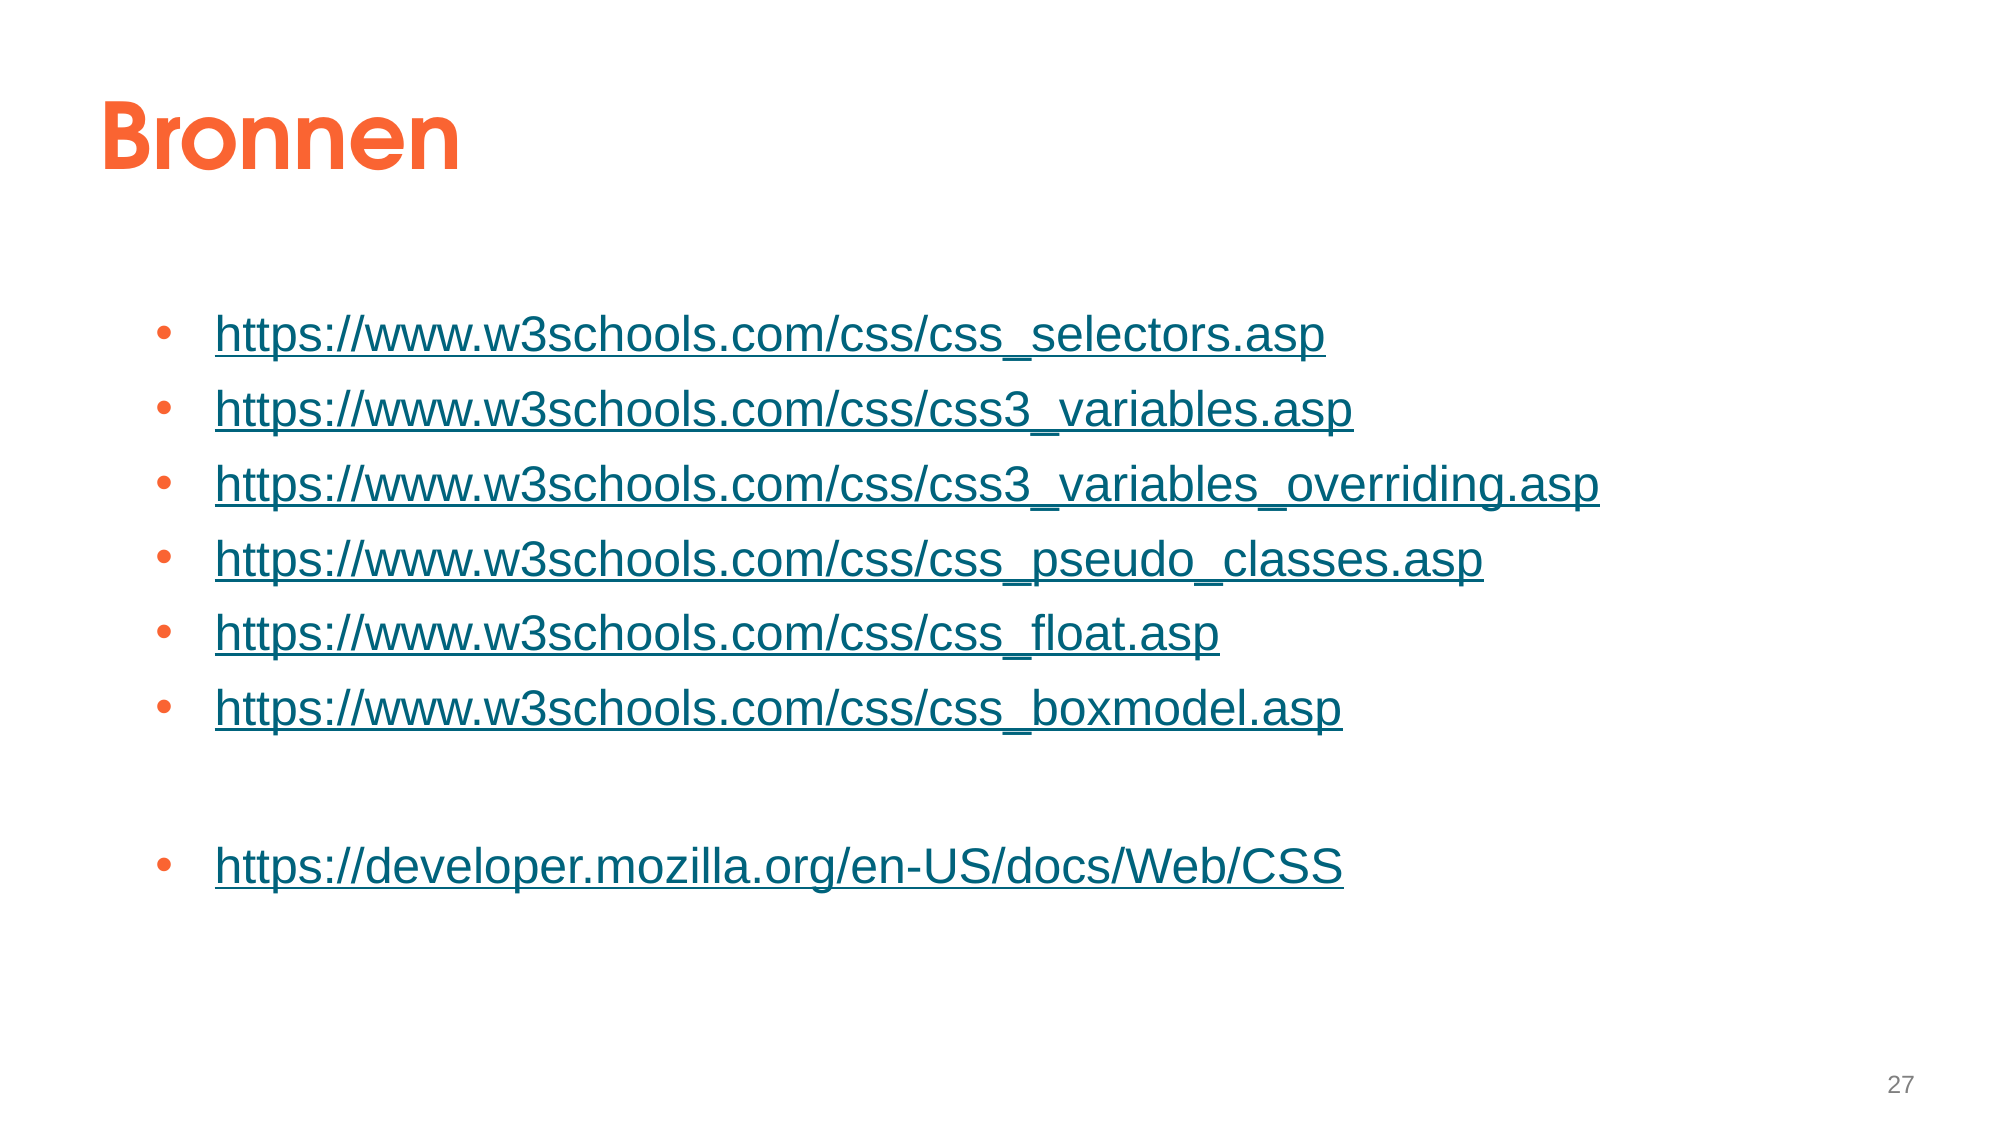

# Bronnen
https://www.w3schools.com/css/css_selectors.asp
https://www.w3schools.com/css/css3_variables.asp
https://www.w3schools.com/css/css3_variables_overriding.asp
https://www.w3schools.com/css/css_pseudo_classes.asp
https://www.w3schools.com/css/css_float.asp
https://www.w3schools.com/css/css_boxmodel.asp

https://developer.mozilla.org/en-US/docs/Web/CSS

27